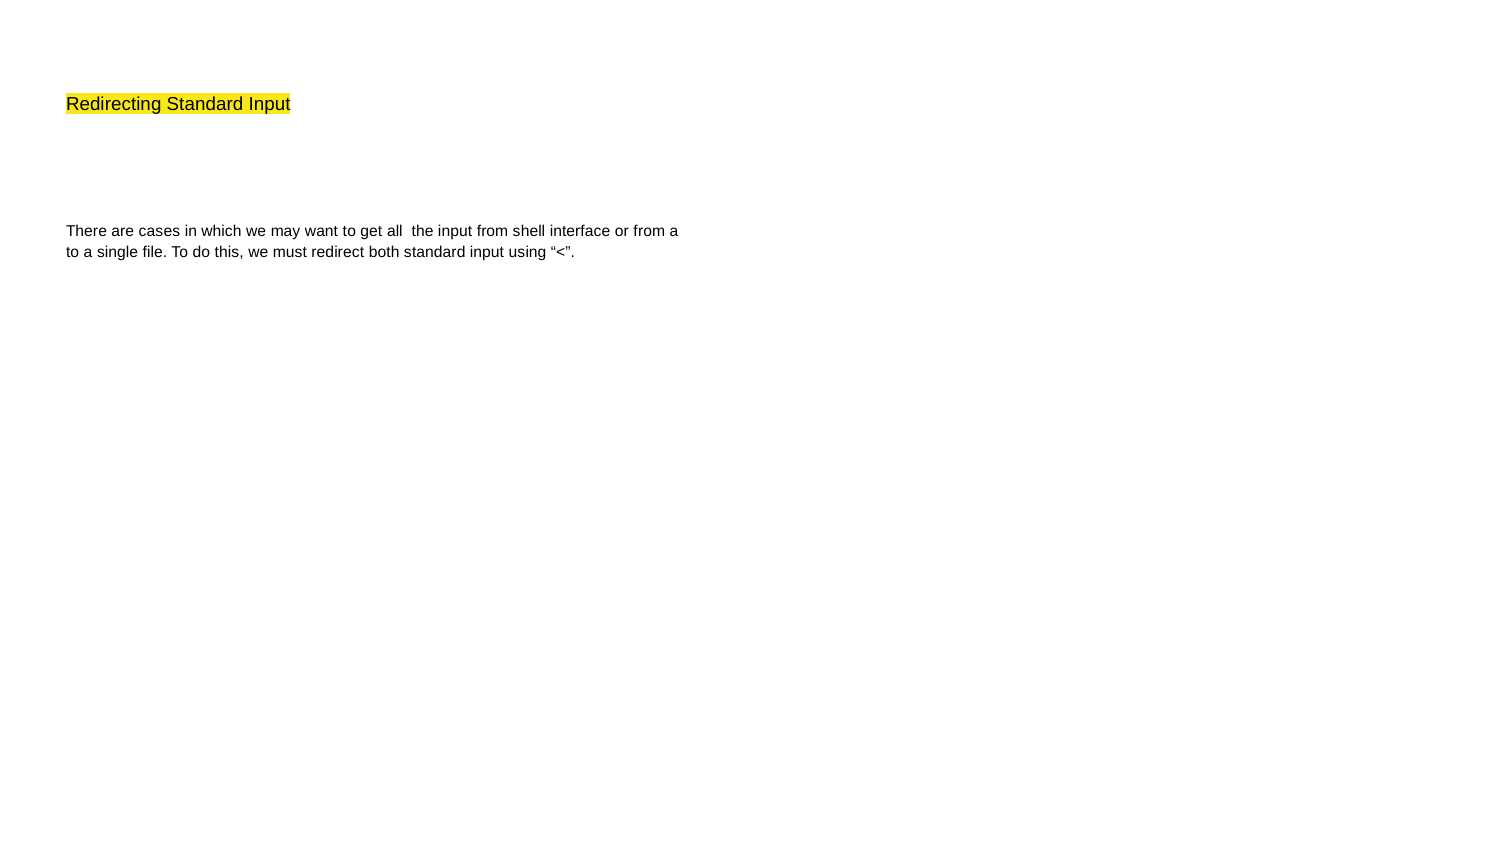

# Redirecting Standard Input

There are cases in which we may want to get all  the input from shell interface or from a
to a single file. To do this, we must redirect both standard input using “<”.